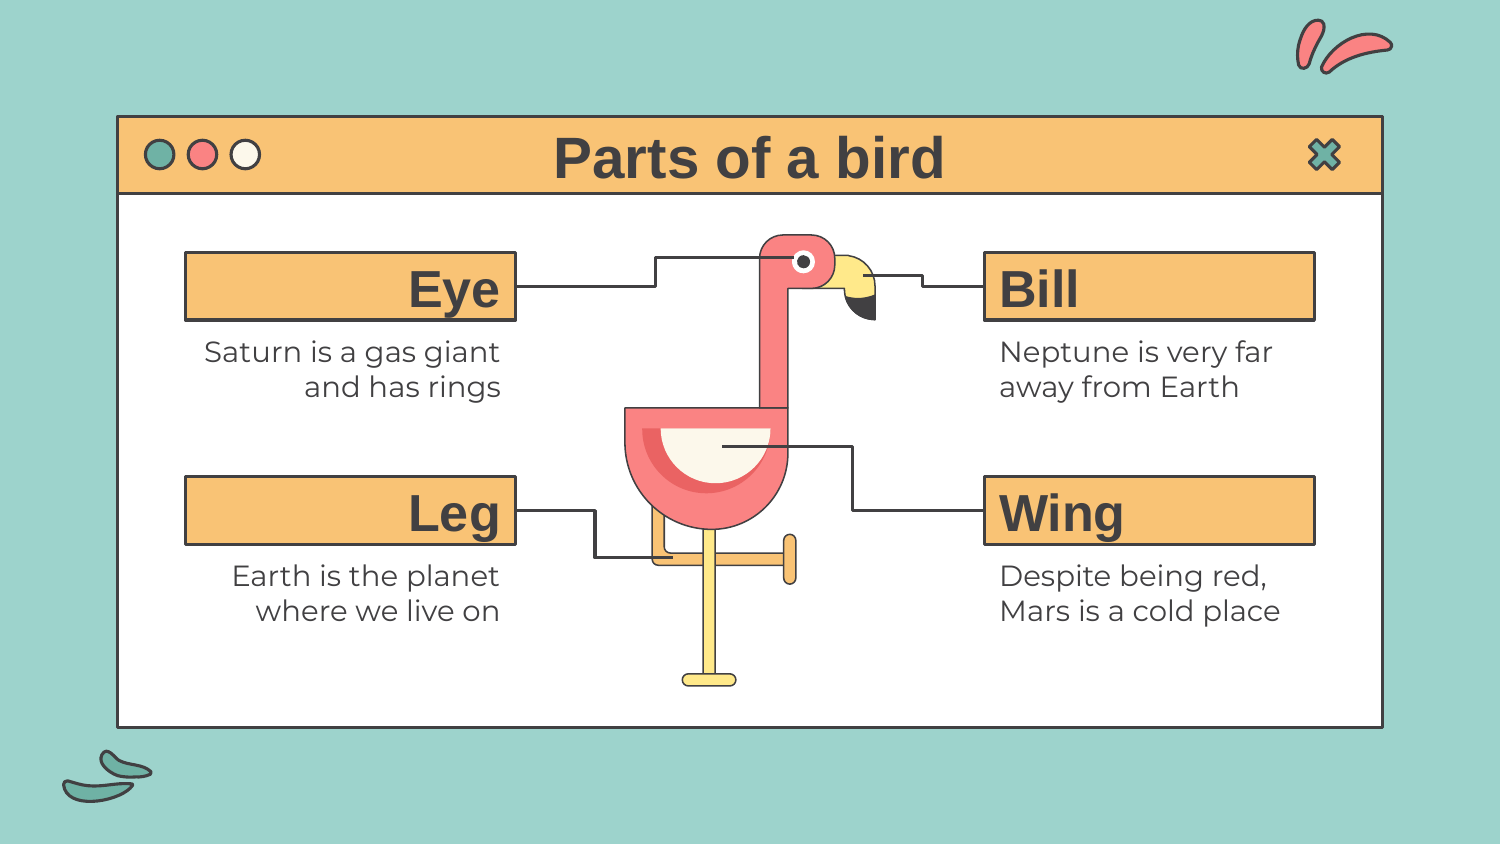

# Parts of a bird

Eye
Bill
Saturn is a gas giant and has rings
Neptune is very far away from Earth
Leg
Wing
Earth is the planet where we live on
Despite being red, Mars is a cold place